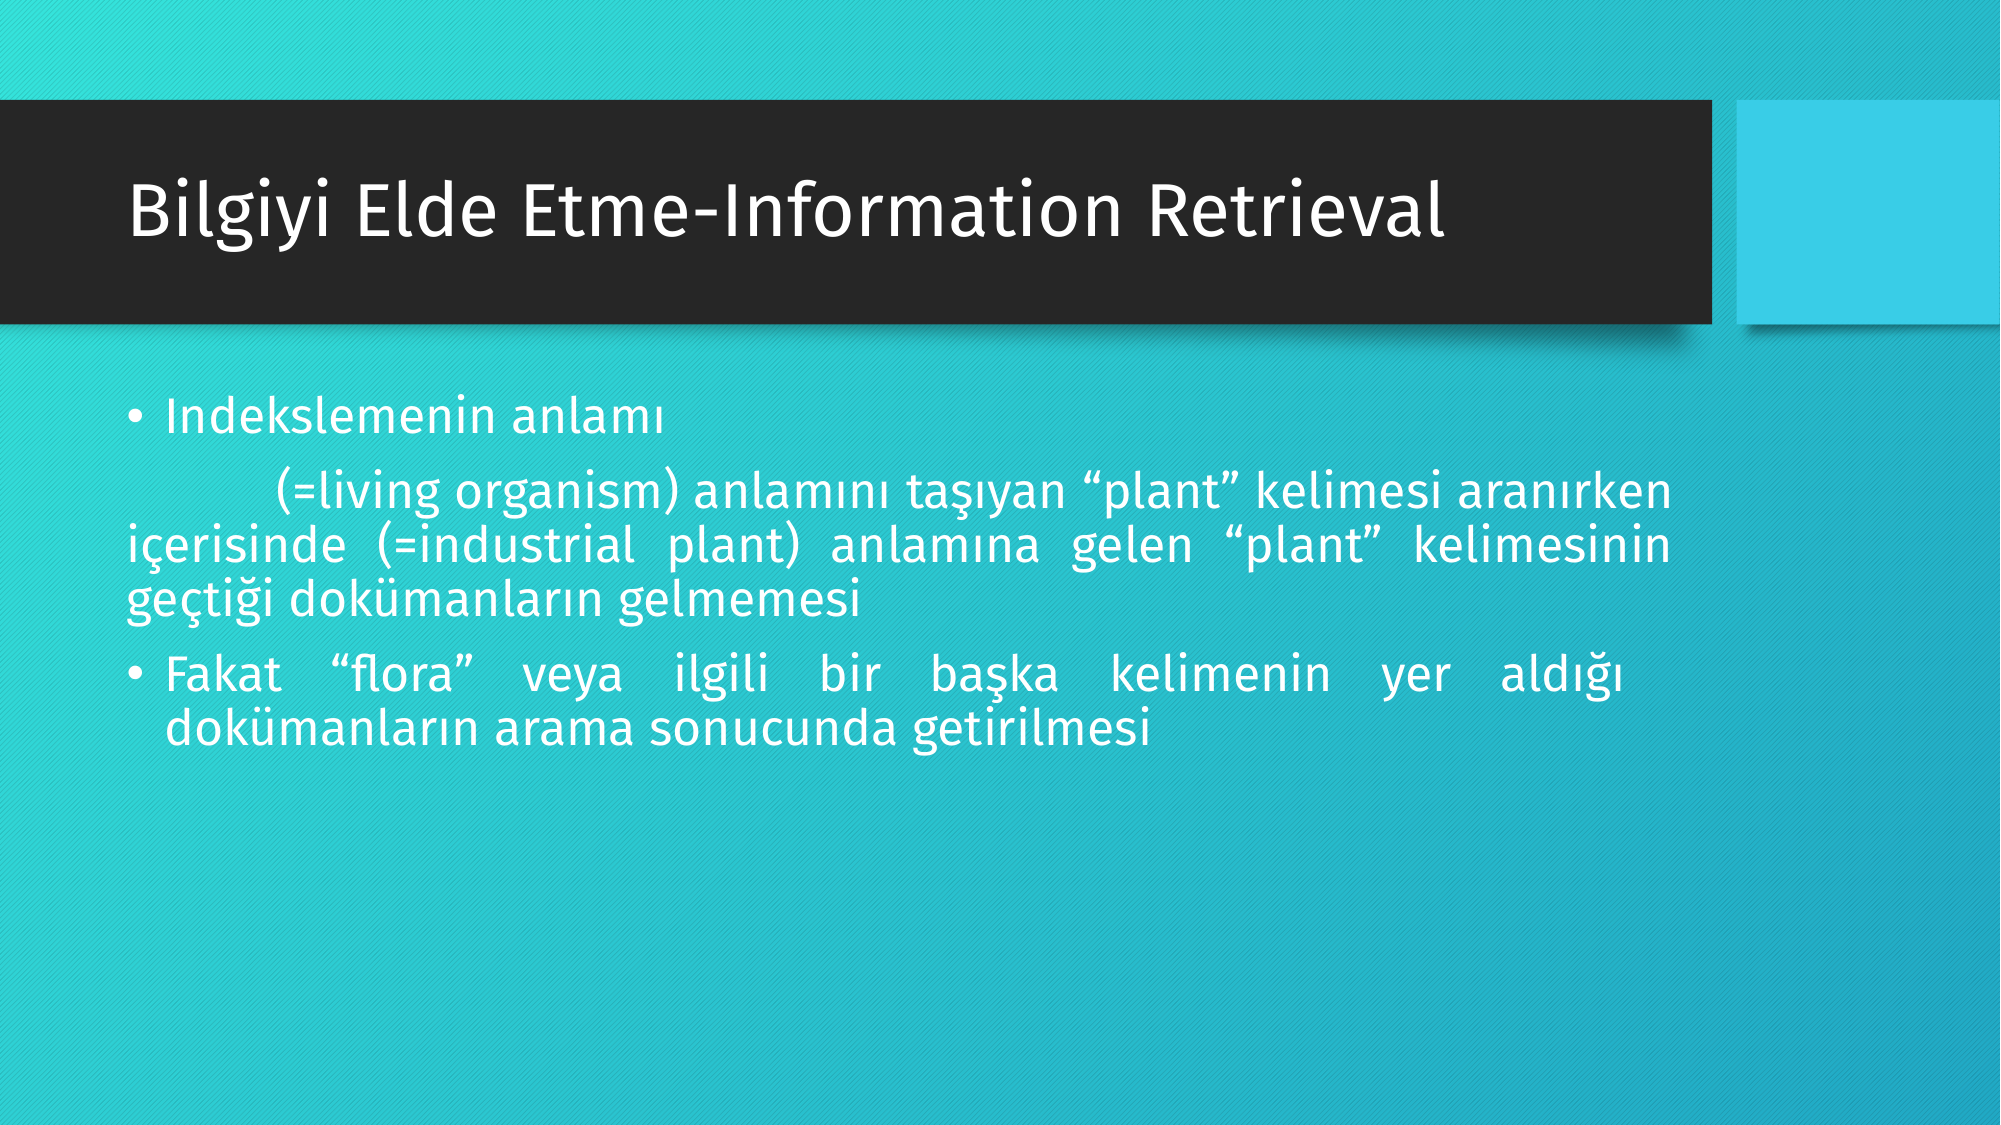

# Bilgiyi Elde Etme-Information Retrieval
Indekslemenin anlamı
	(=living organism) anlamını taşıyan “plant” kelimesi aranırken içerisinde (=industrial plant) anlamına gelen “plant” kelimesinin geçtiği dokümanların gelmemesi
Fakat “flora” veya ilgili bir başka kelimenin yer aldığı  dokümanların arama sonucunda getirilmesi